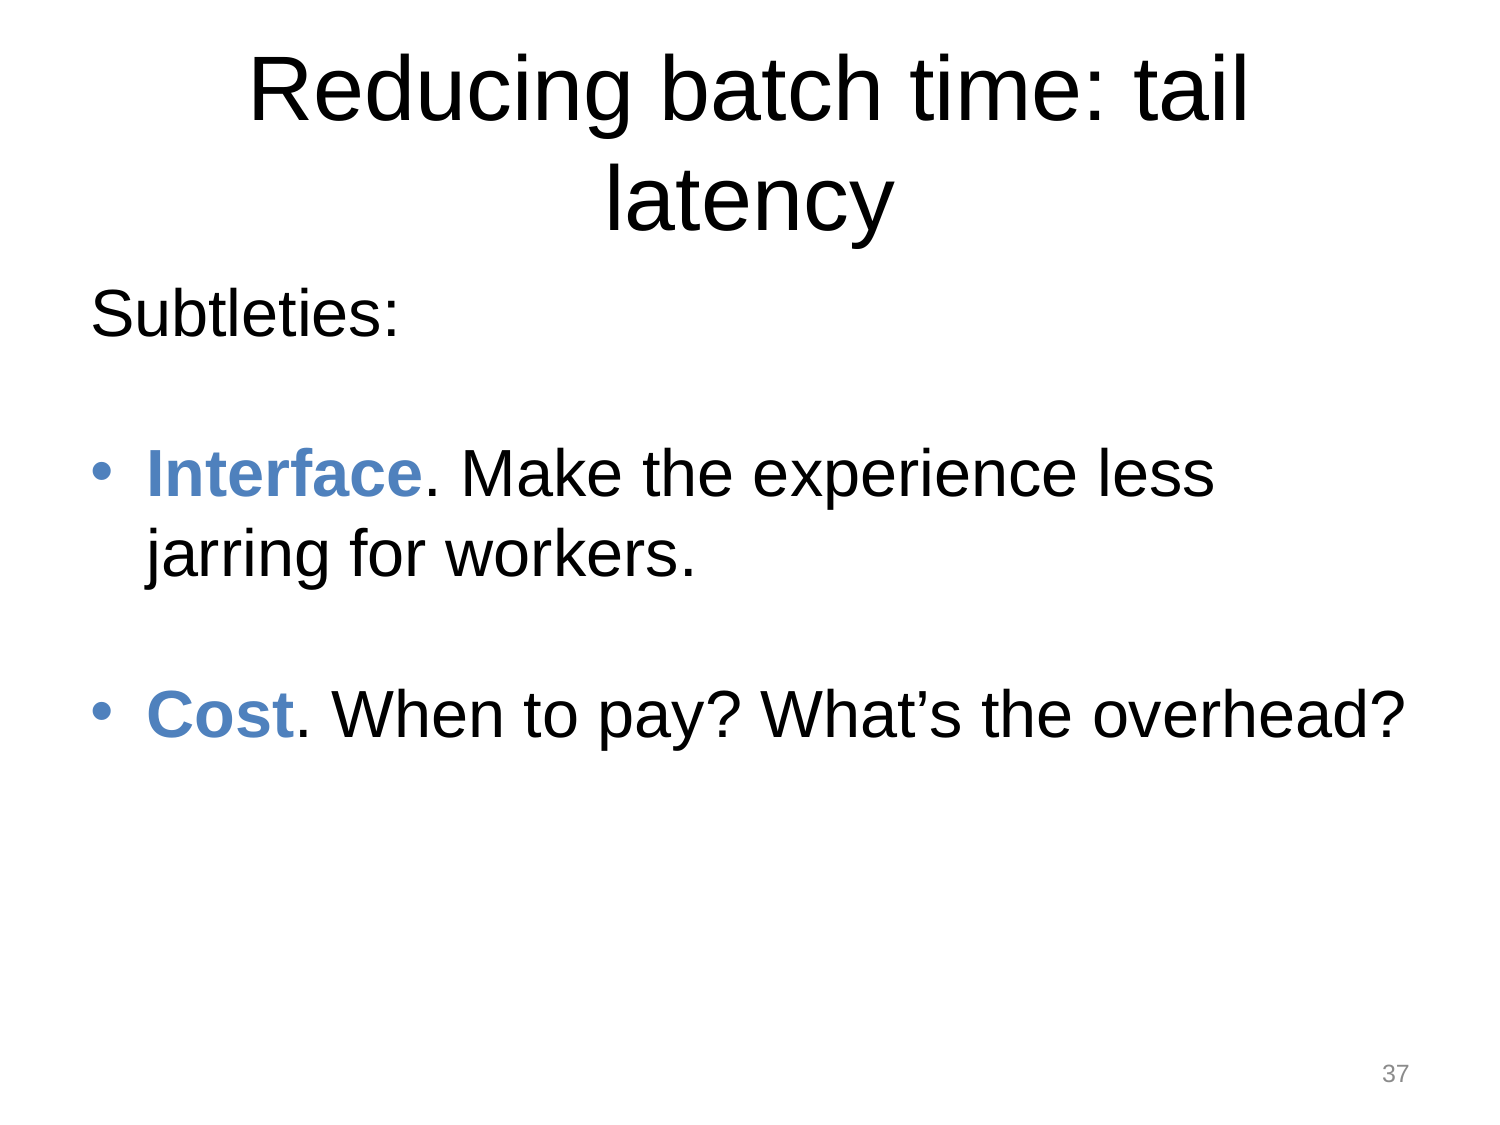

# Reducing batch time: tail latency
Subtleties:

Interface. Make the experience less jarring for workers.

Cost. When to pay? What’s the overhead?
37